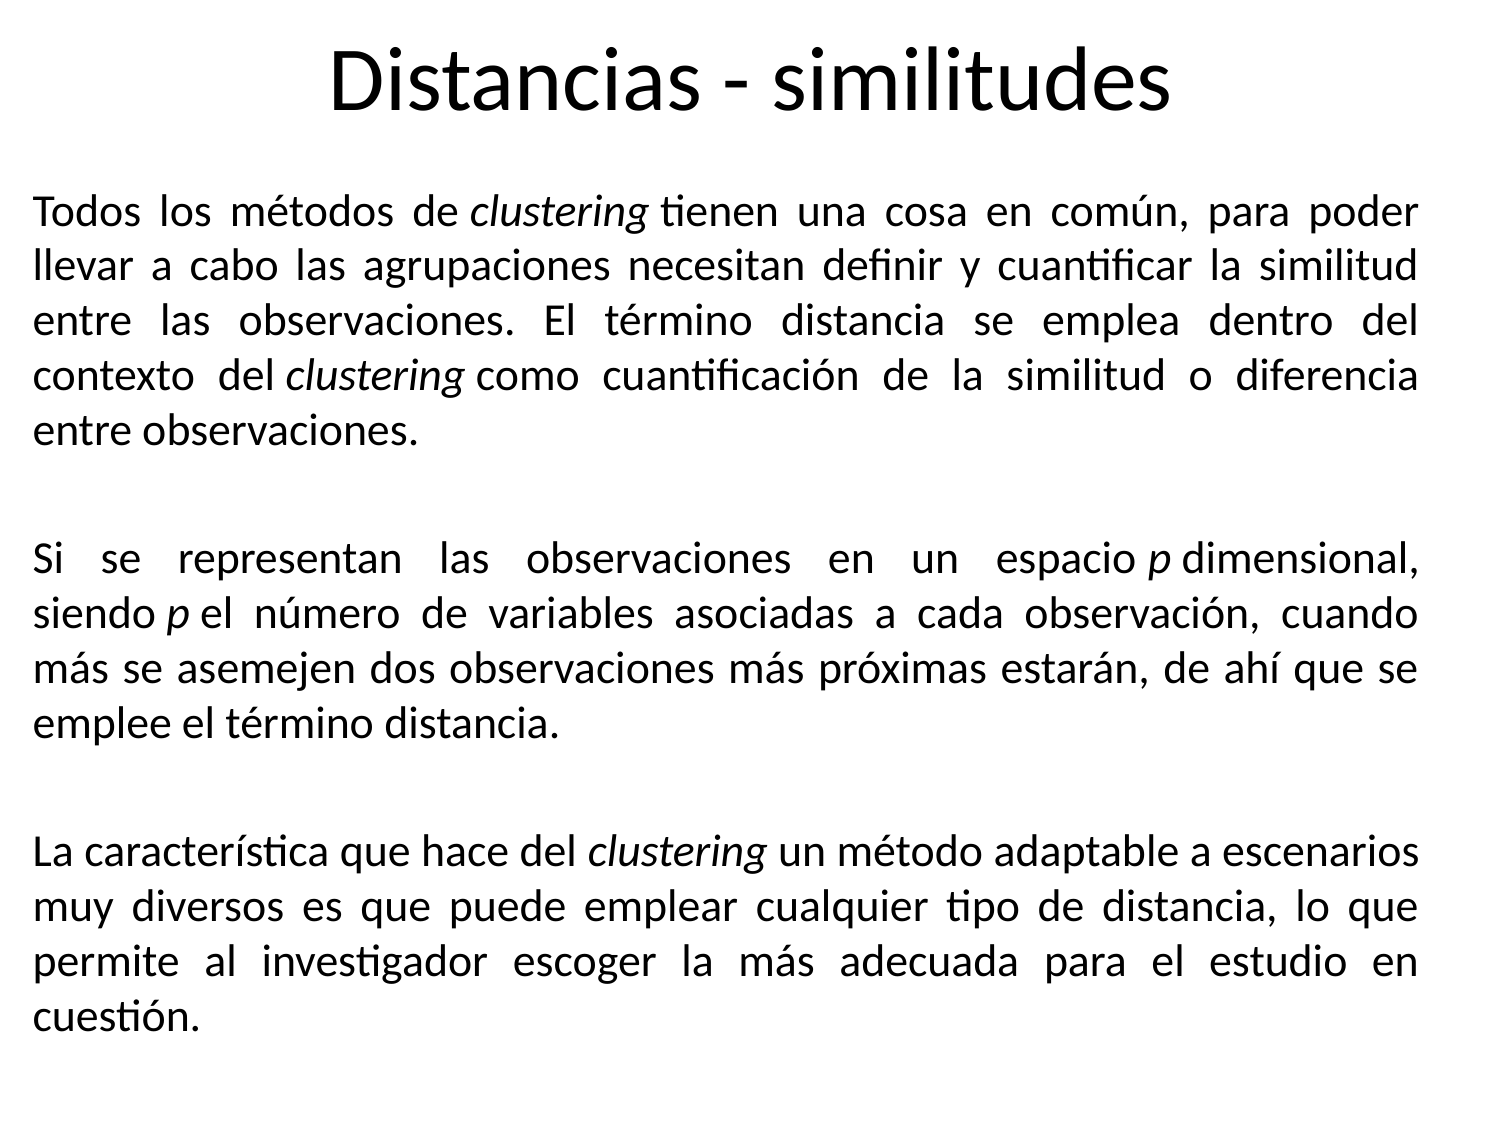

# Distancias - similitudes
Todos los métodos de clustering tienen una cosa en común, para poder llevar a cabo las agrupaciones necesitan definir y cuantificar la similitud entre las observaciones. El término distancia se emplea dentro del contexto del clustering como cuantificación de la similitud o diferencia entre observaciones.

Si se representan las observaciones en un espacio p dimensional, siendo p el número de variables asociadas a cada observación, cuando más se asemejen dos observaciones más próximas estarán, de ahí que se emplee el término distancia.

La característica que hace del clustering un método adaptable a escenarios muy diversos es que puede emplear cualquier tipo de distancia, lo que permite al investigador escoger la más adecuada para el estudio en cuestión.